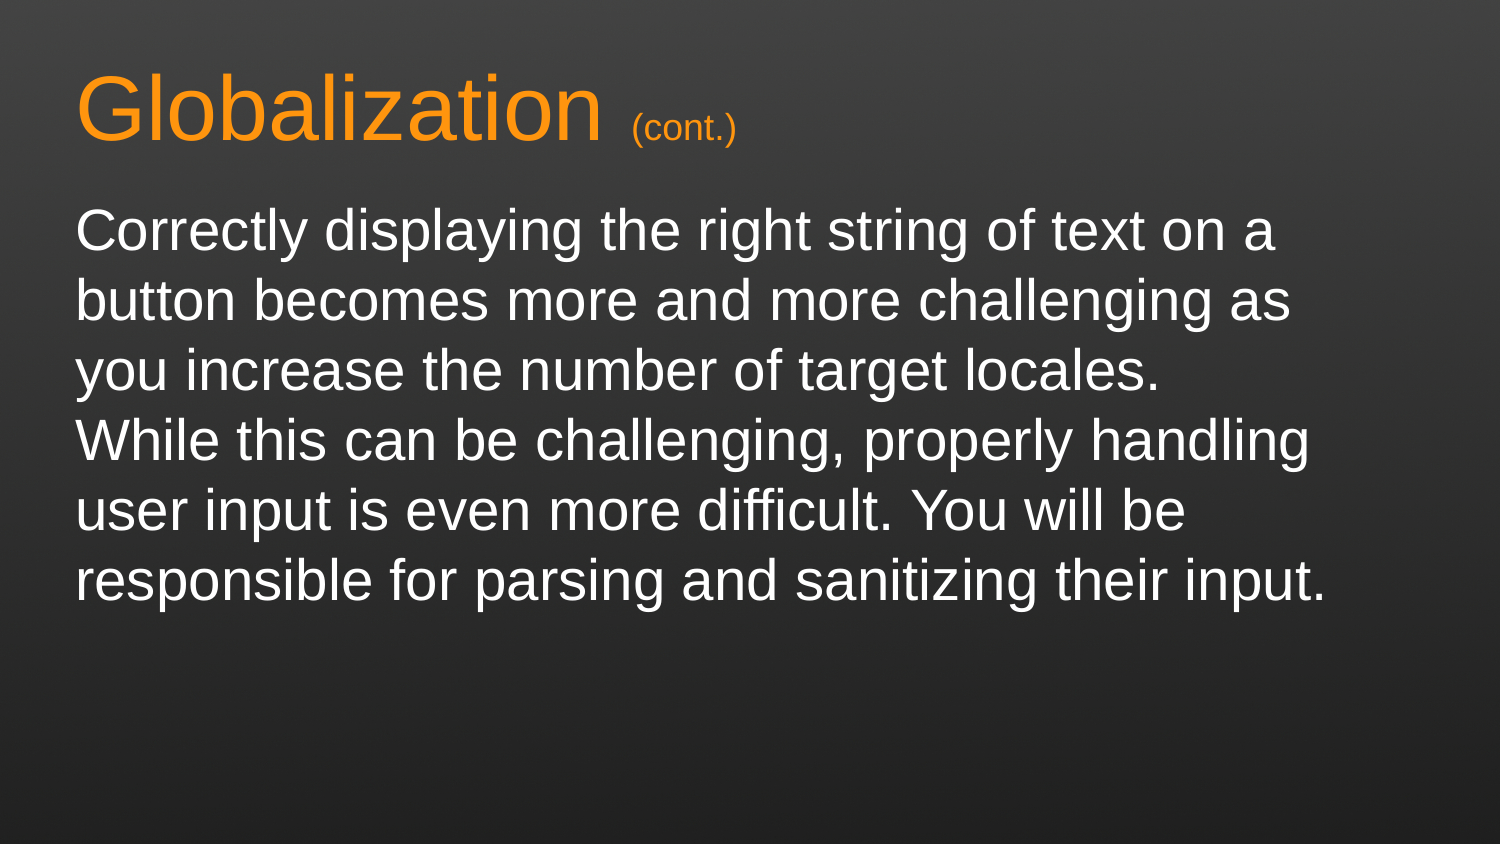

Globalization (cont.)
Correctly displaying the right string of text on a button becomes more and more challenging as you increase the number of target locales.
While this can be challenging, properly handling user input is even more difficult. You will be responsible for parsing and sanitizing their input.